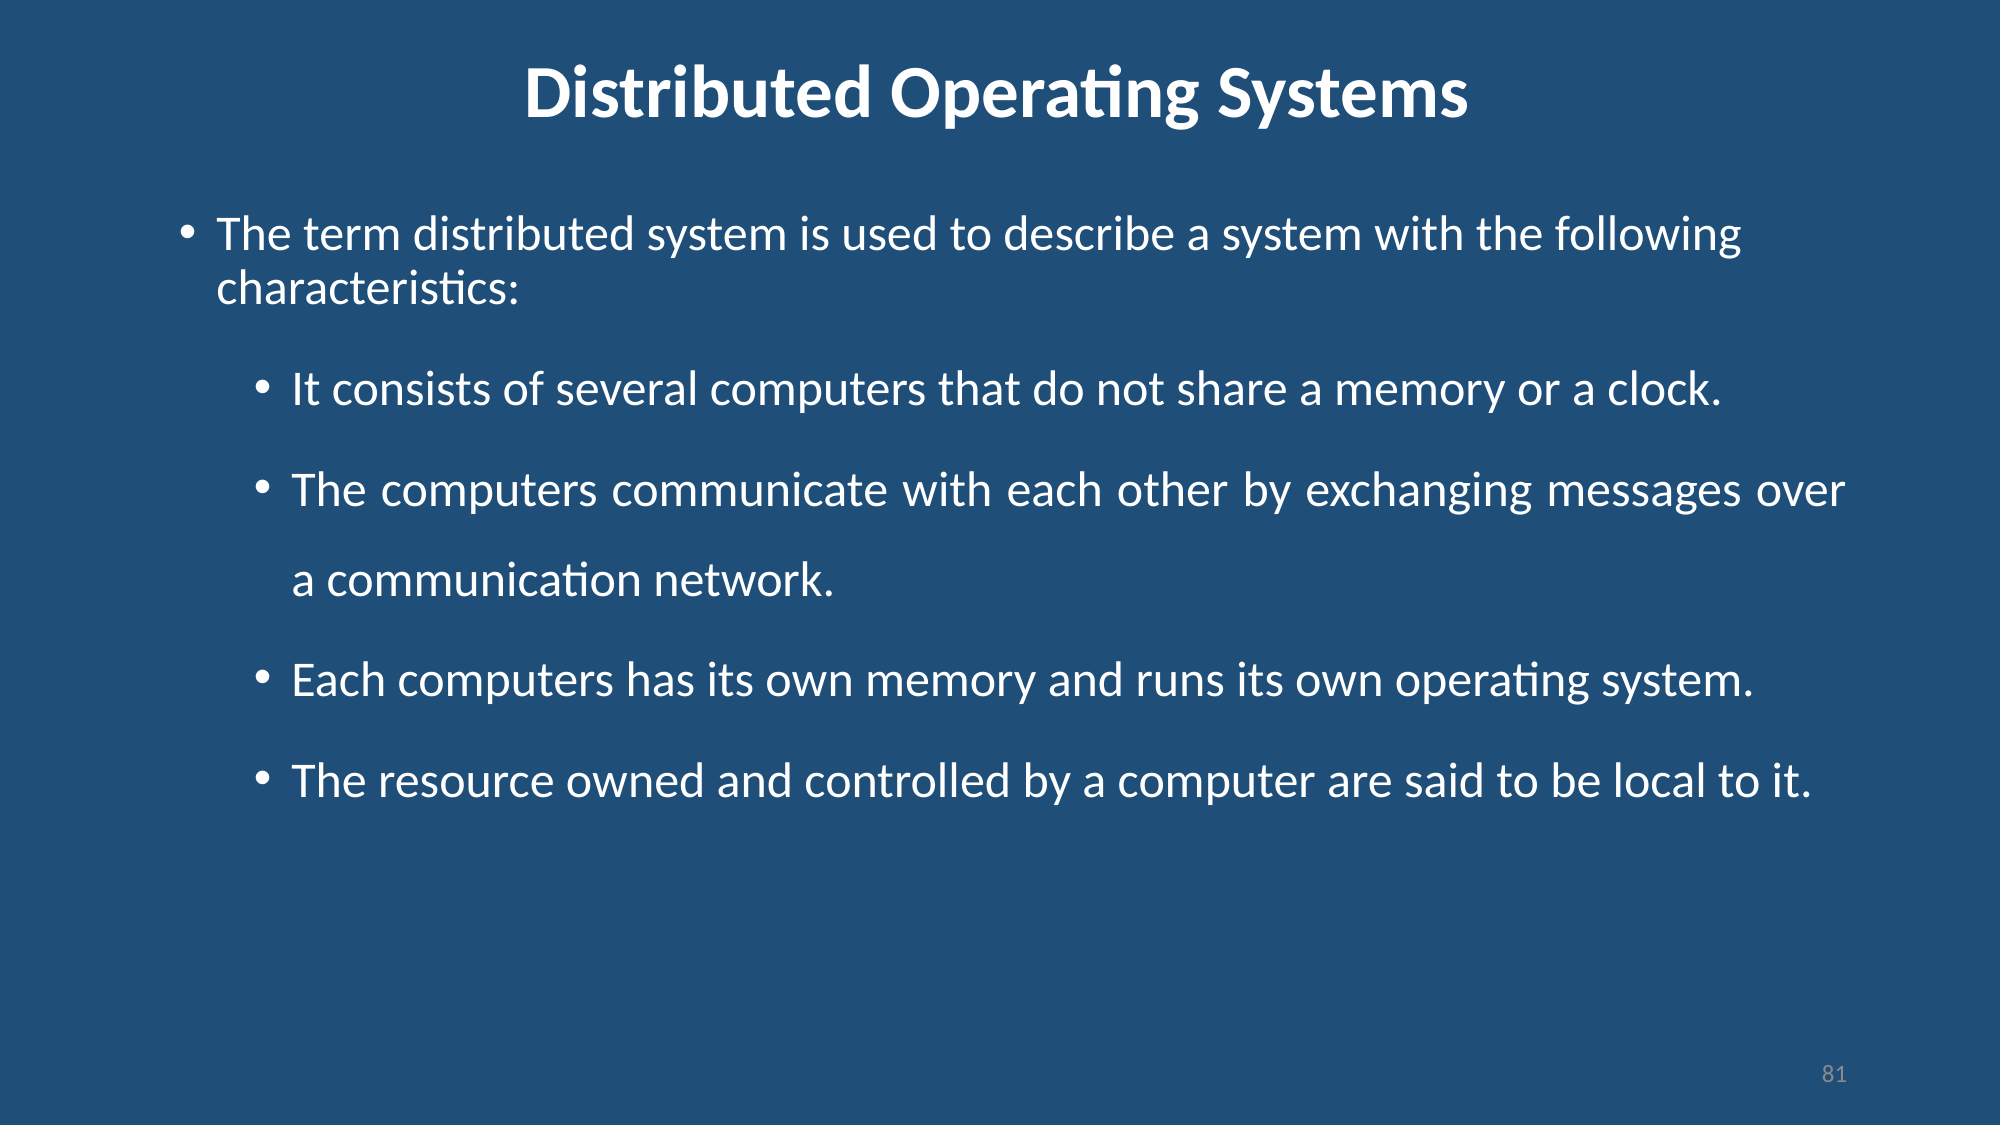

# Distributed Operating Systems
The term distributed system is used to describe a system with the following characteristics:
It consists of several computers that do not share a memory or a clock.
The computers communicate with each other by exchanging messages over a communication network.
Each computers has its own memory and runs its own operating system.
The resource owned and controlled by a computer are said to be local to it.
81